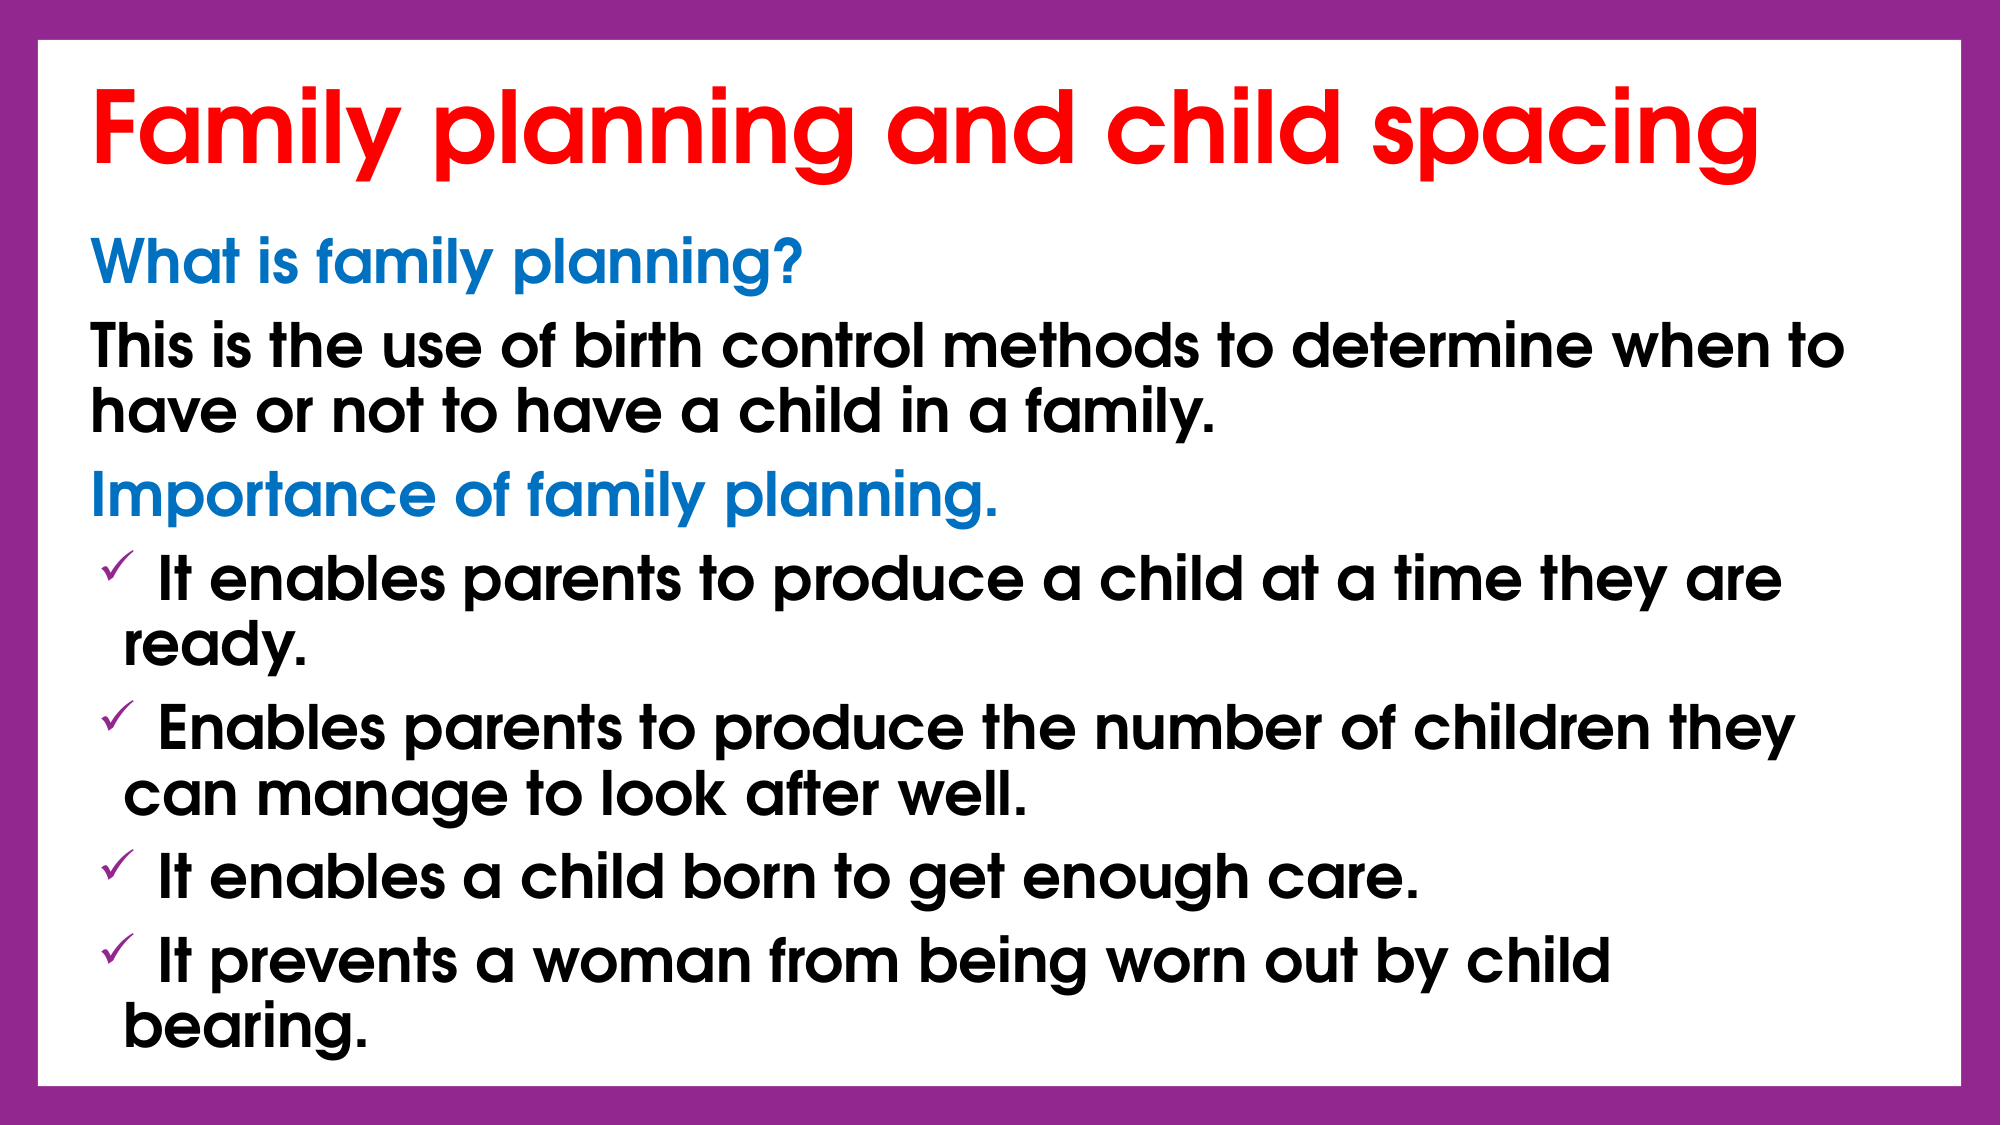

# Family planning and child spacing
What is family planning?
This is the use of birth control methods to determine when to have or not to have a child in a family.
Importance of family planning.
  It enables parents to produce a child at a time they are 	ready.
  Enables parents to produce the number of children they 	can manage to look after well.
  It enables a child born to get enough care.
  It prevents a woman from being worn out by child 	bearing.